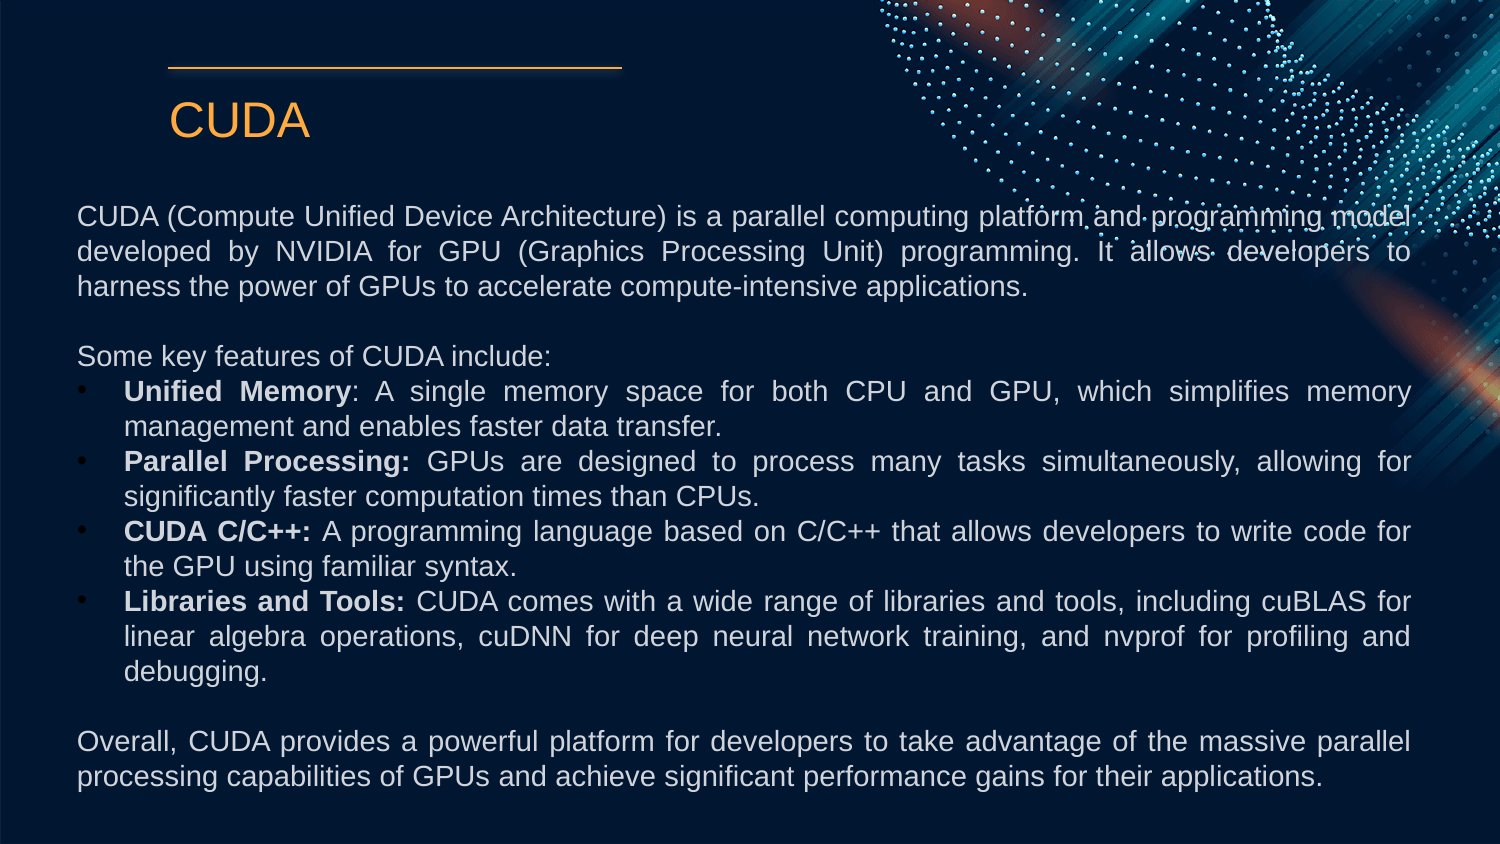

# CUDA
CUDA (Compute Unified Device Architecture) is a parallel computing platform and programming model developed by NVIDIA for GPU (Graphics Processing Unit) programming. It allows developers to harness the power of GPUs to accelerate compute-intensive applications.

Some key features of CUDA include:
Unified Memory: A single memory space for both CPU and GPU, which simplifies memory management and enables faster data transfer.
Parallel Processing: GPUs are designed to process many tasks simultaneously, allowing for significantly faster computation times than CPUs.
CUDA C/C++: A programming language based on C/C++ that allows developers to write code for the GPU using familiar syntax.
Libraries and Tools: CUDA comes with a wide range of libraries and tools, including cuBLAS for linear algebra operations, cuDNN for deep neural network training, and nvprof for profiling and debugging.

Overall, CUDA provides a powerful platform for developers to take advantage of the massive parallel processing capabilities of GPUs and achieve significant performance gains for their applications.